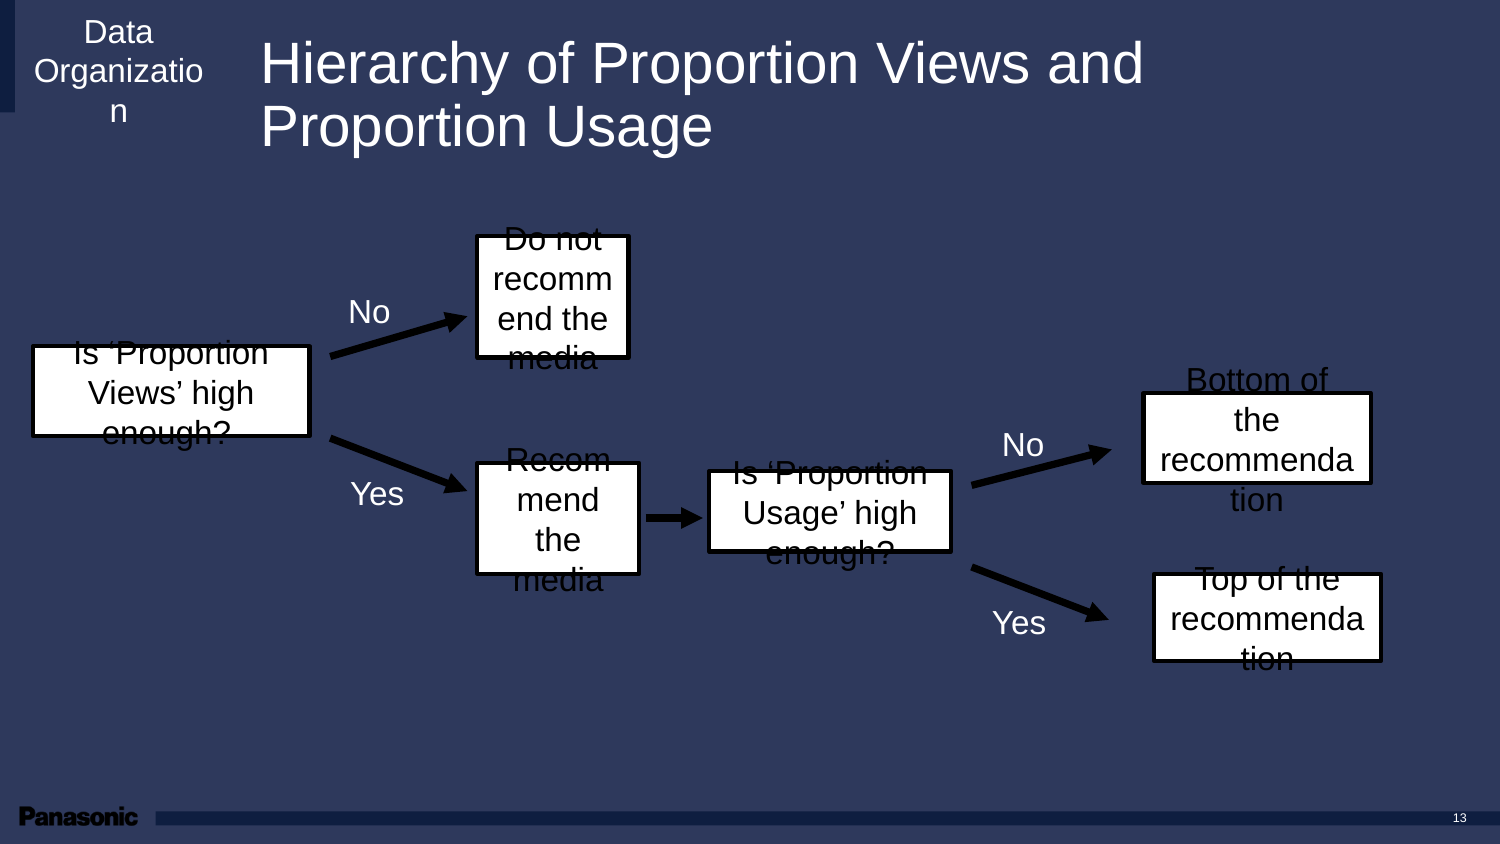

Data Organization
Hierarchy of Proportion Views and Proportion Usage
Do not recommend the media
No
Is ‘Proportion Views’ high enough?
Bottom of the recommendation
No
Recommend the media
Yes
Is ‘Proportion Usage’ high enough?
Top of the recommendation
Yes
13